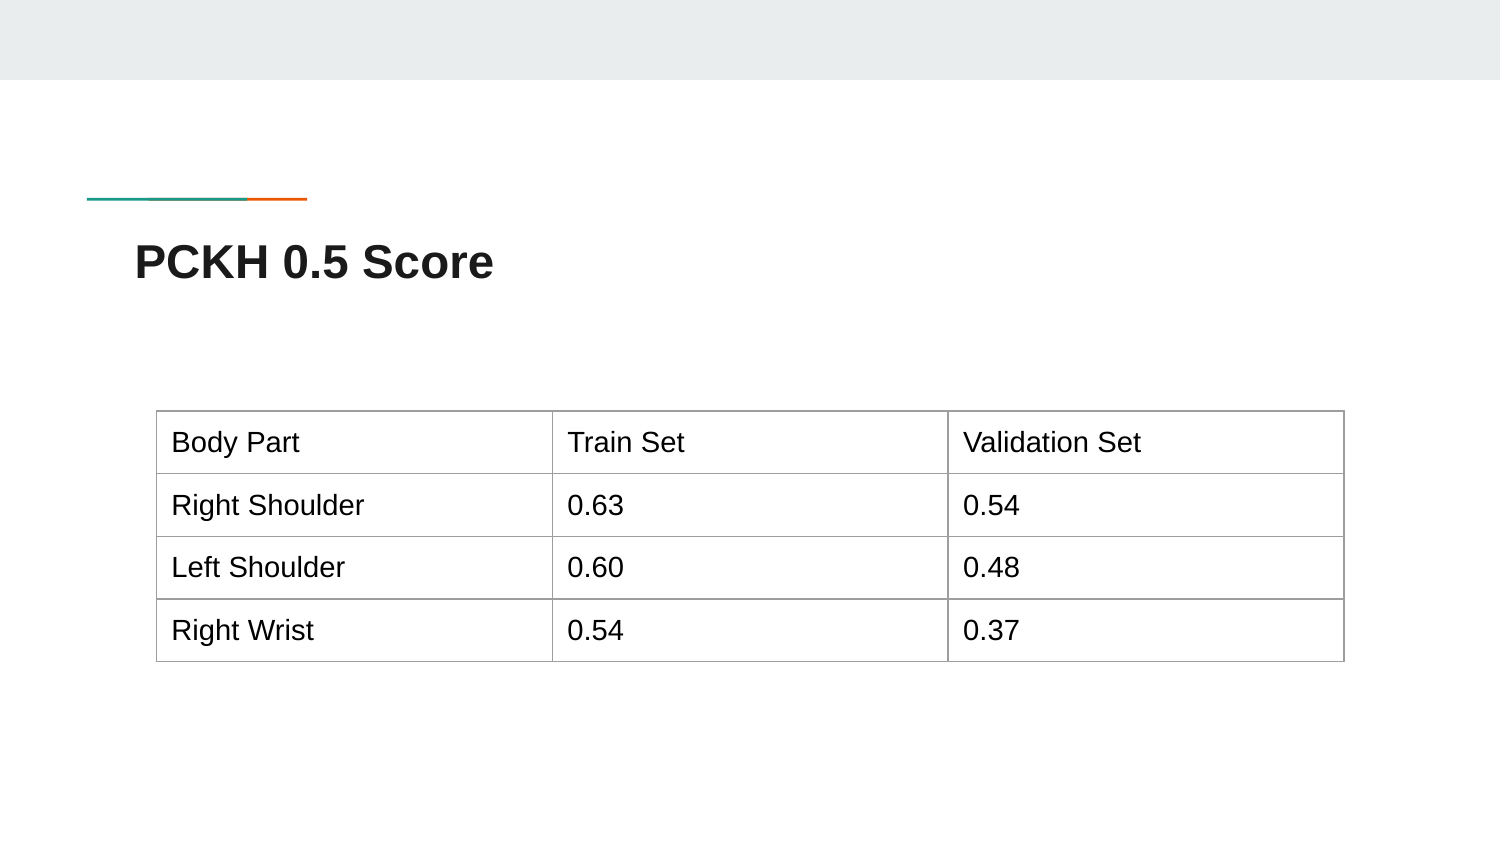

# PCKH 0.5 Score
| Body Part | Train Set | Validation Set |
| --- | --- | --- |
| Right Shoulder | 0.63 | 0.54 |
| Left Shoulder | 0.60 | 0.48 |
| Right Wrist | 0.54 | 0.37 |